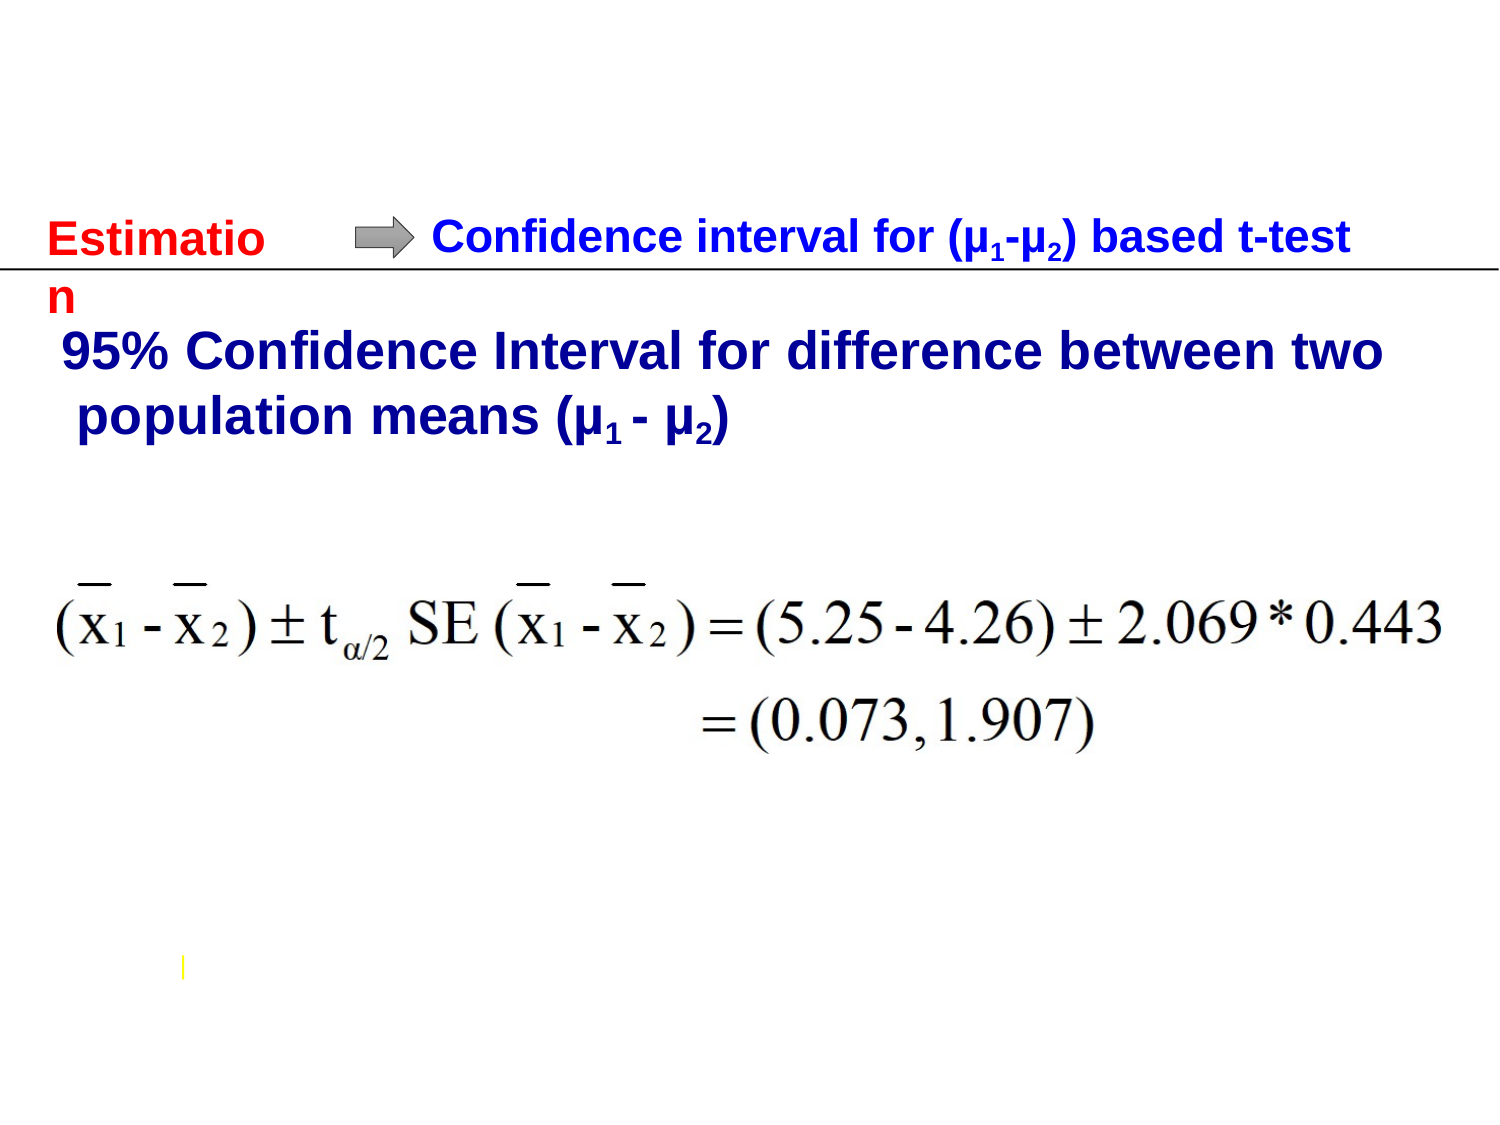

Confidence interval for (µ1-µ2) based t-test
Estimation

95% Confidence Interval for difference between two  population means (µ1 - µ2)

|

|